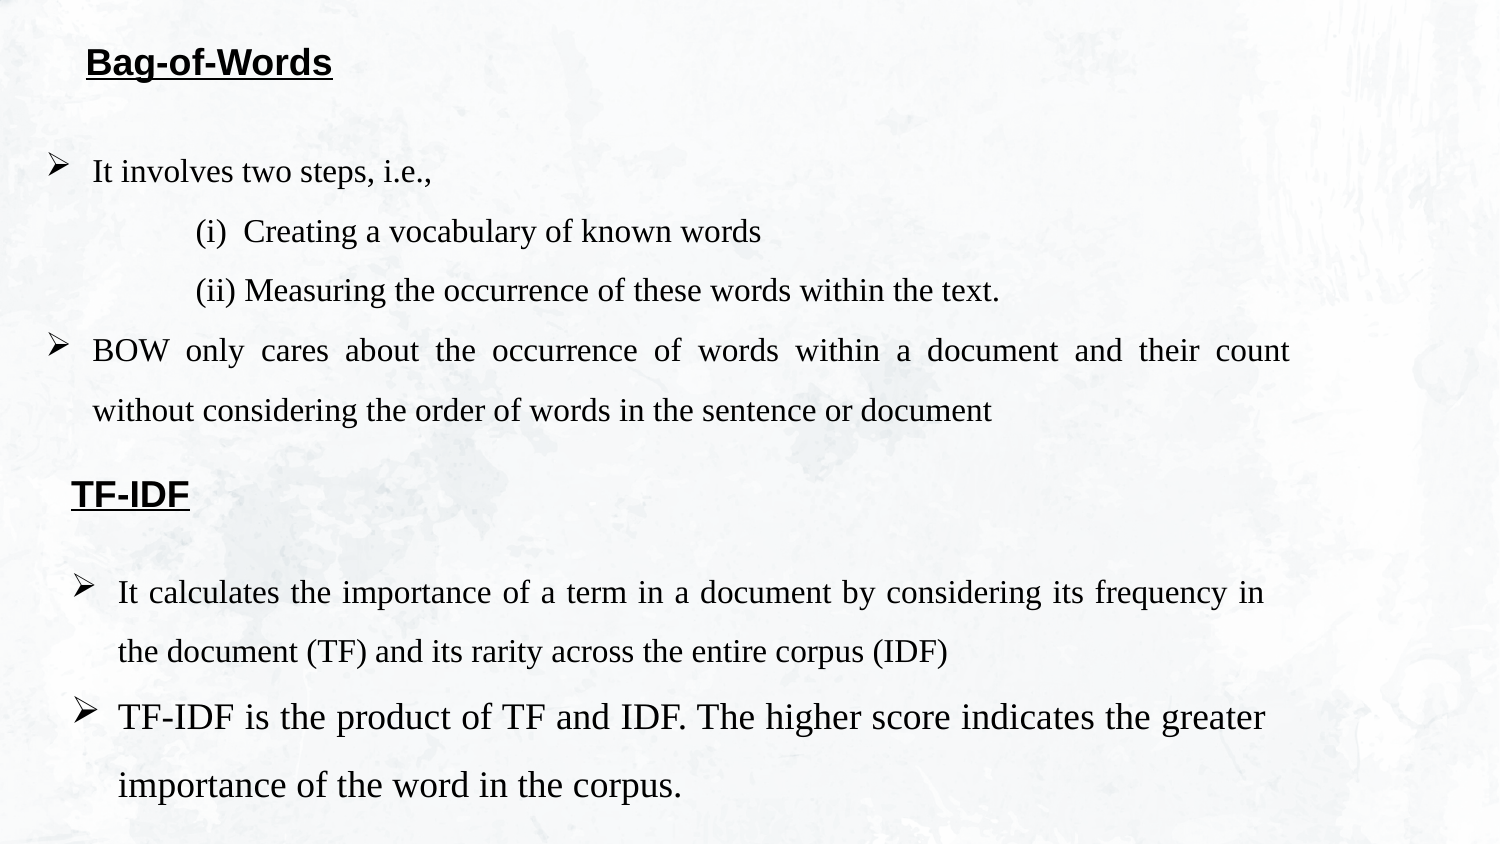

Bag-of-Words
It involves two steps, i.e.,
	(i)  Creating a vocabulary of known words
	(ii) Measuring the occurrence of these words within the text.
BOW only cares about the occurrence of words within a document and their count without considering the order of words in the sentence or document
TF-IDF

It calculates the importance of a term in a document by considering its frequency in the document (TF) and its rarity across the entire corpus (IDF)
TF-IDF is the product of TF and IDF. The higher score indicates the greater importance of the word in the corpus.